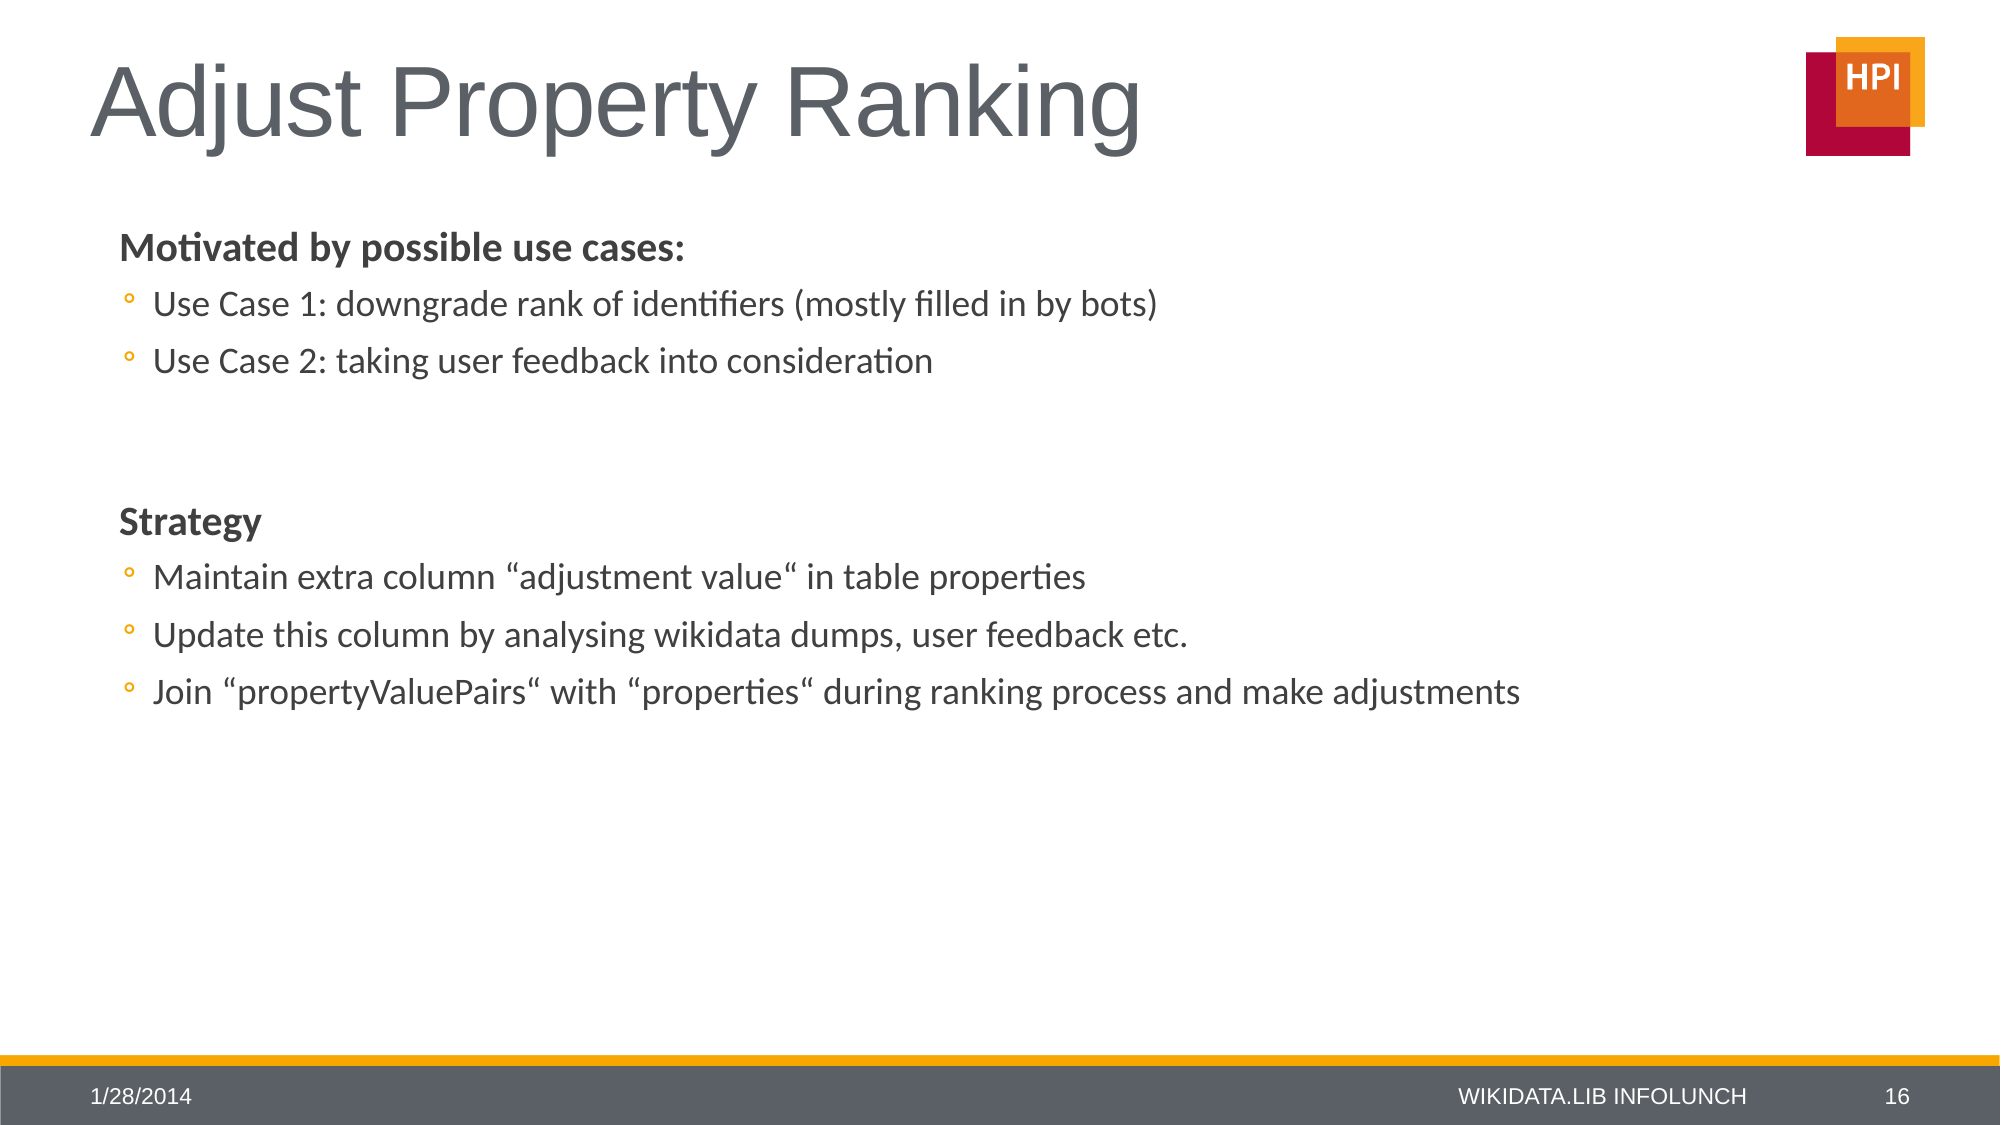

# Adjust Property Ranking
Motivated by possible use cases:
Use Case 1: downgrade rank of identifiers (mostly filled in by bots)
Use Case 2: taking user feedback into consideration

Strategy
Maintain extra column “adjustment value“ in table properties
Update this column by analysing wikidata dumps, user feedback etc.
Join “propertyValuePairs“ with “properties“ during ranking process and make adjustments

1/28/2014
Wikidata.lib Infolunch
16